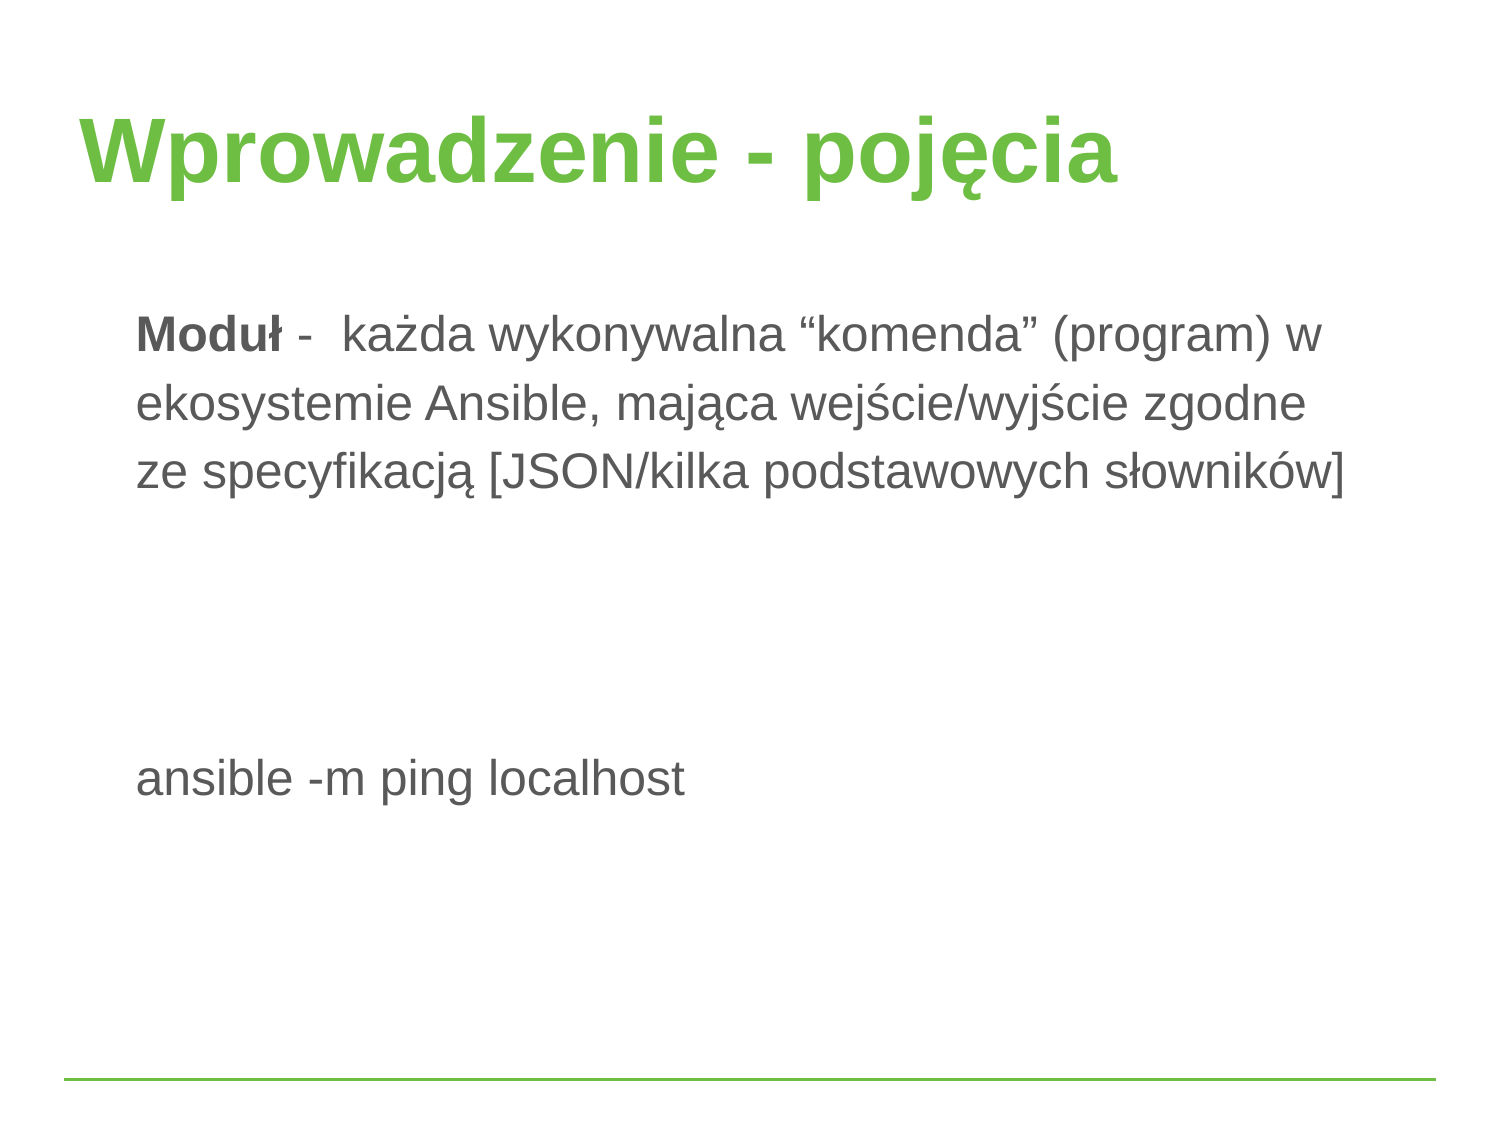

Wprowadzenie - pojęcia
Moduł -  każda wykonywalna “komenda” (program) w ekosystemie Ansible, mająca wejście/wyjście zgodne ze specyfikacją [JSON/kilka podstawowych słowników]

ansible -m ping localhost